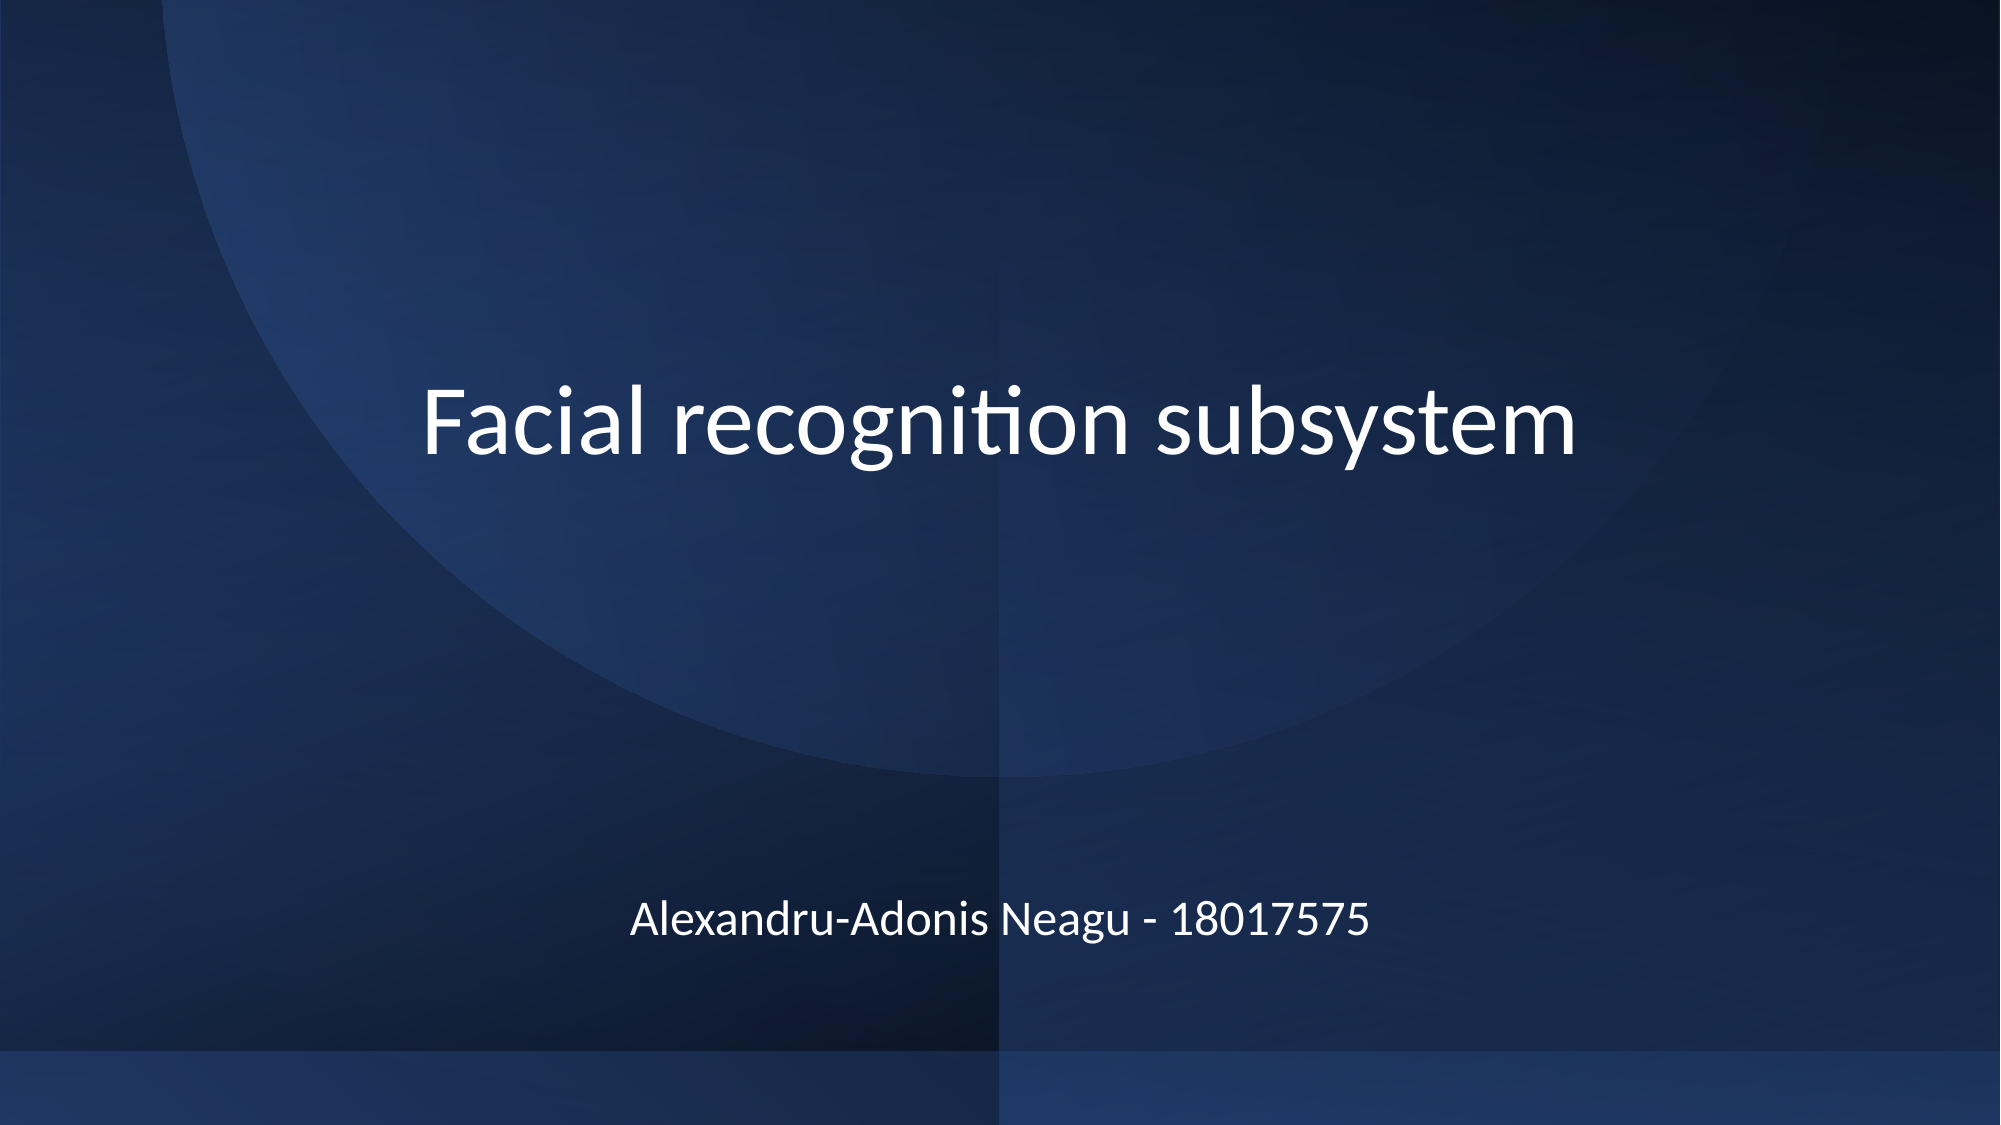

# Facial recognition subsystem
Alexandru-Adonis Neagu - 18017575